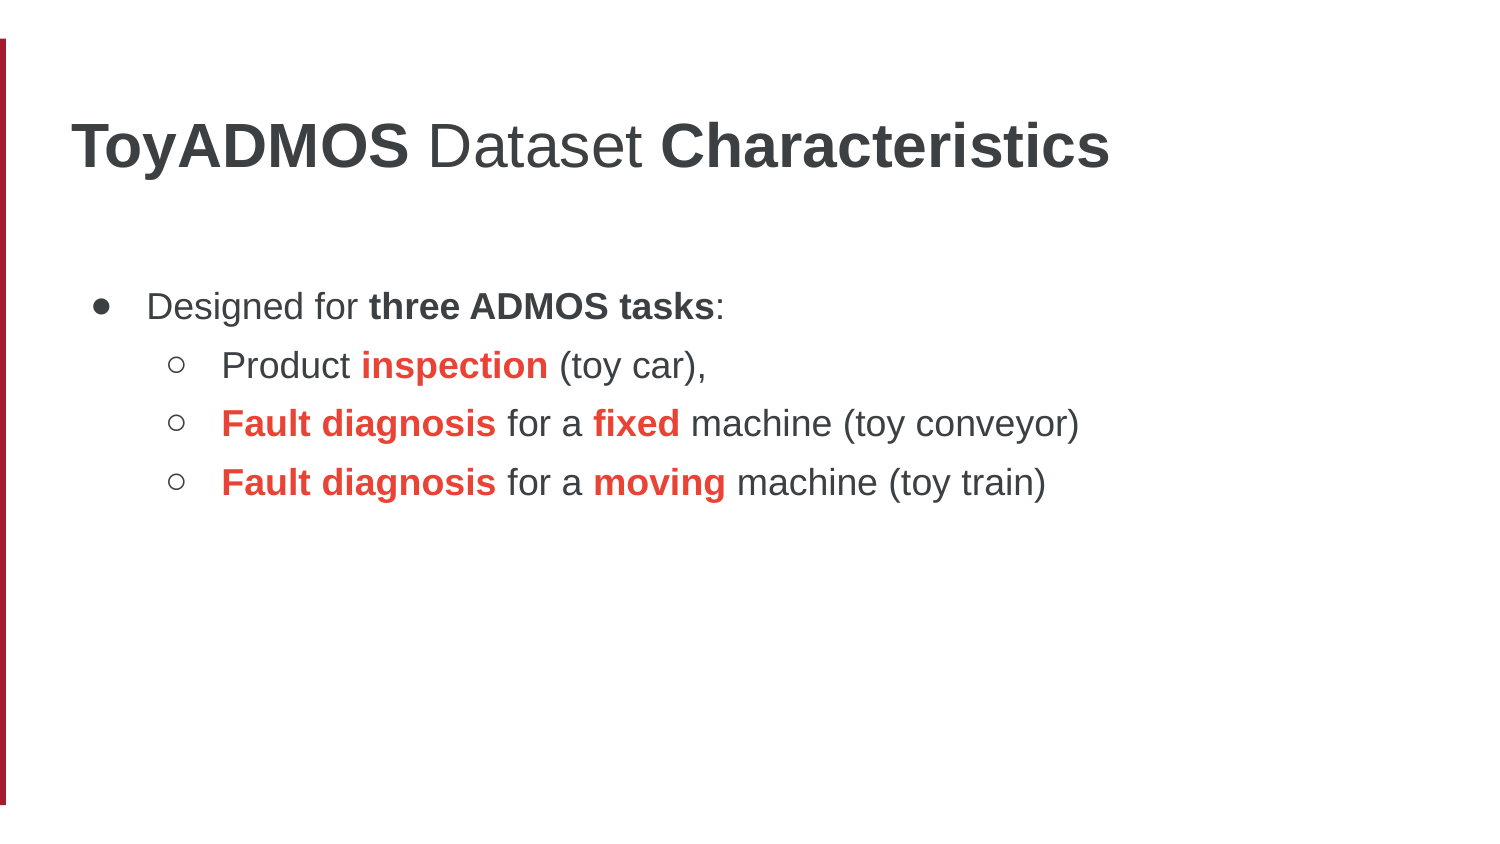

# ToyADMOS Dataset Characteristics
Designed for three ADMOS tasks:
Product inspection (toy car),
Fault diagnosis for a fixed machine (toy conveyor)
Fault diagnosis for a moving machine (toy train)